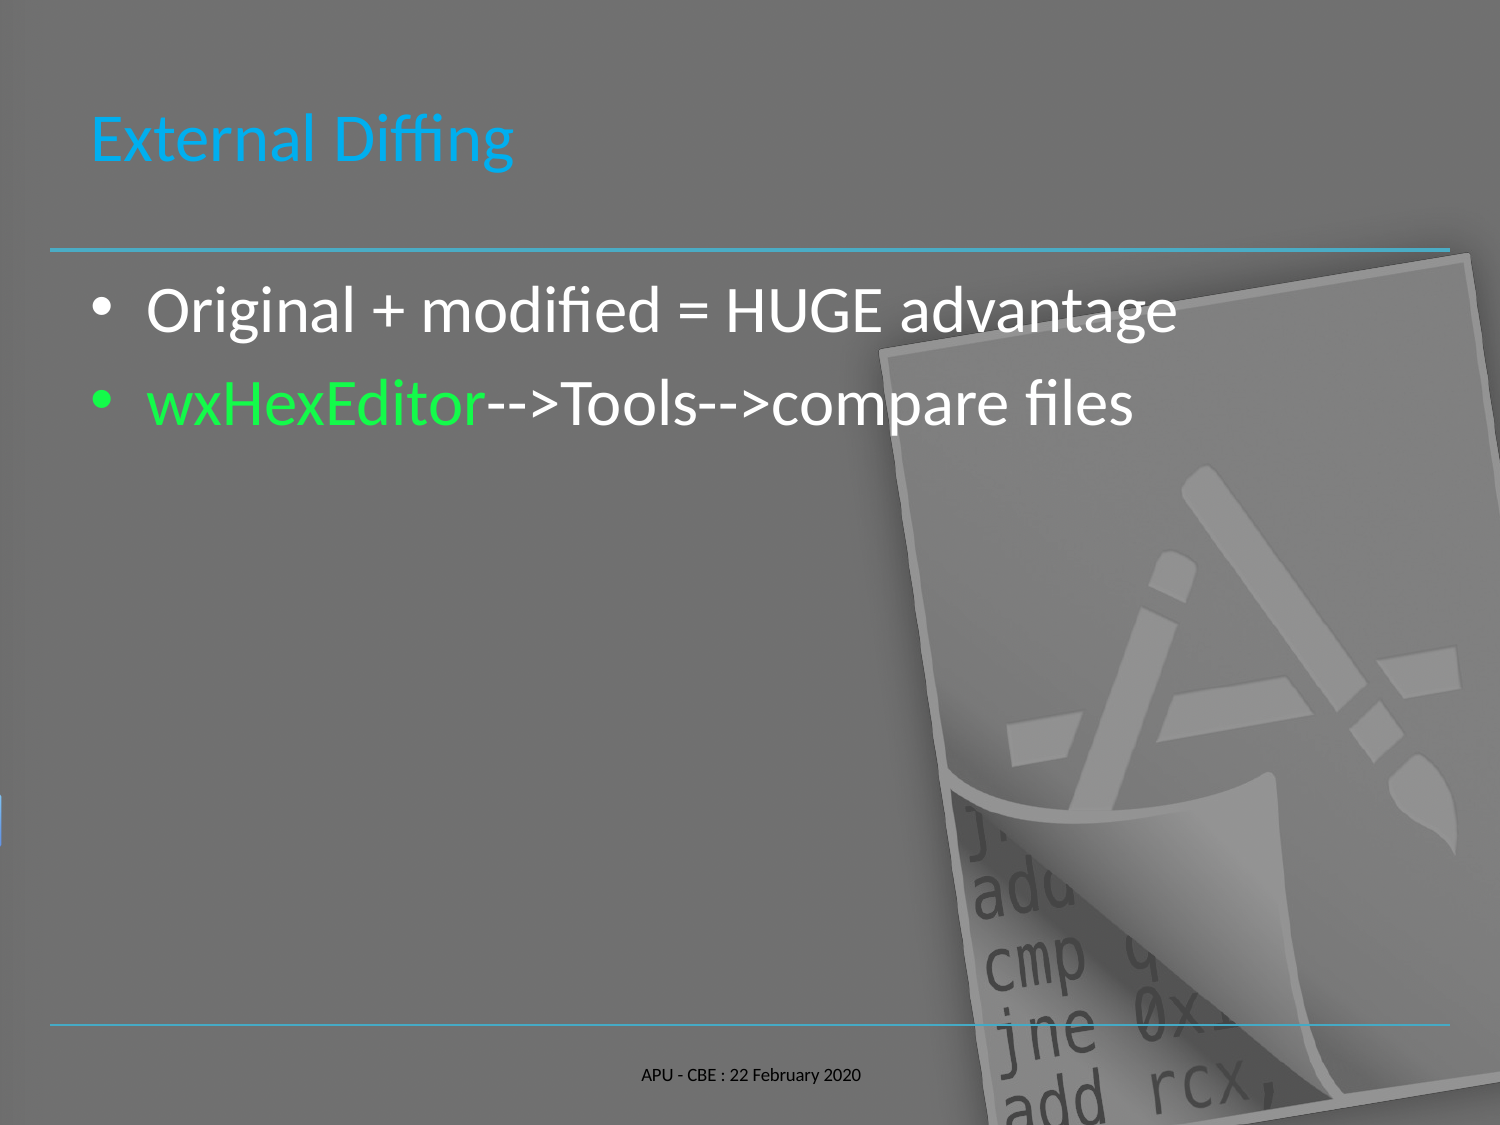

# External Diffing

Original + modified = HUGE advantage
wxHexEditor-->Tools-->compare files

APU - CBE : 22 February 2020